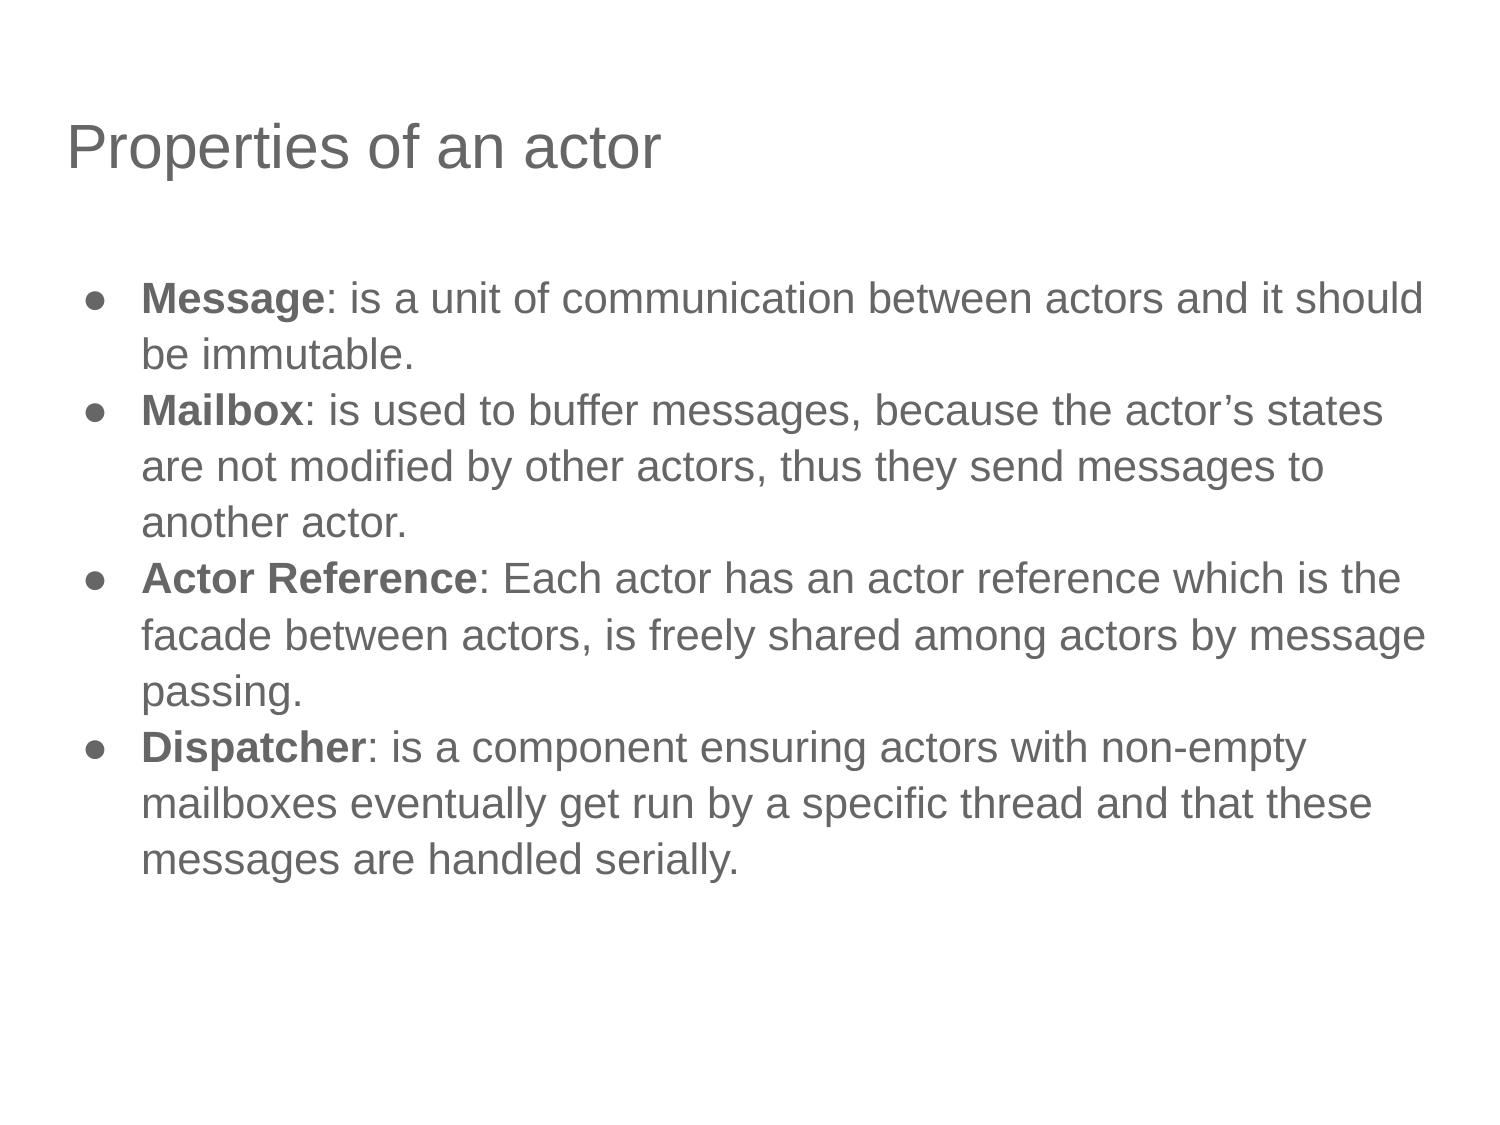

# Properties of an actor
Message: is a unit of communication between actors and it should be immutable.
Mailbox: is used to buffer messages, because the actor’s states are not modified by other actors, thus they send messages to another actor.
Actor Reference: Each actor has an actor reference which is the facade between actors, is freely shared among actors by message passing.
Dispatcher: is a component ensuring actors with non-empty mailboxes eventually get run by a specific thread and that these messages are handled serially.